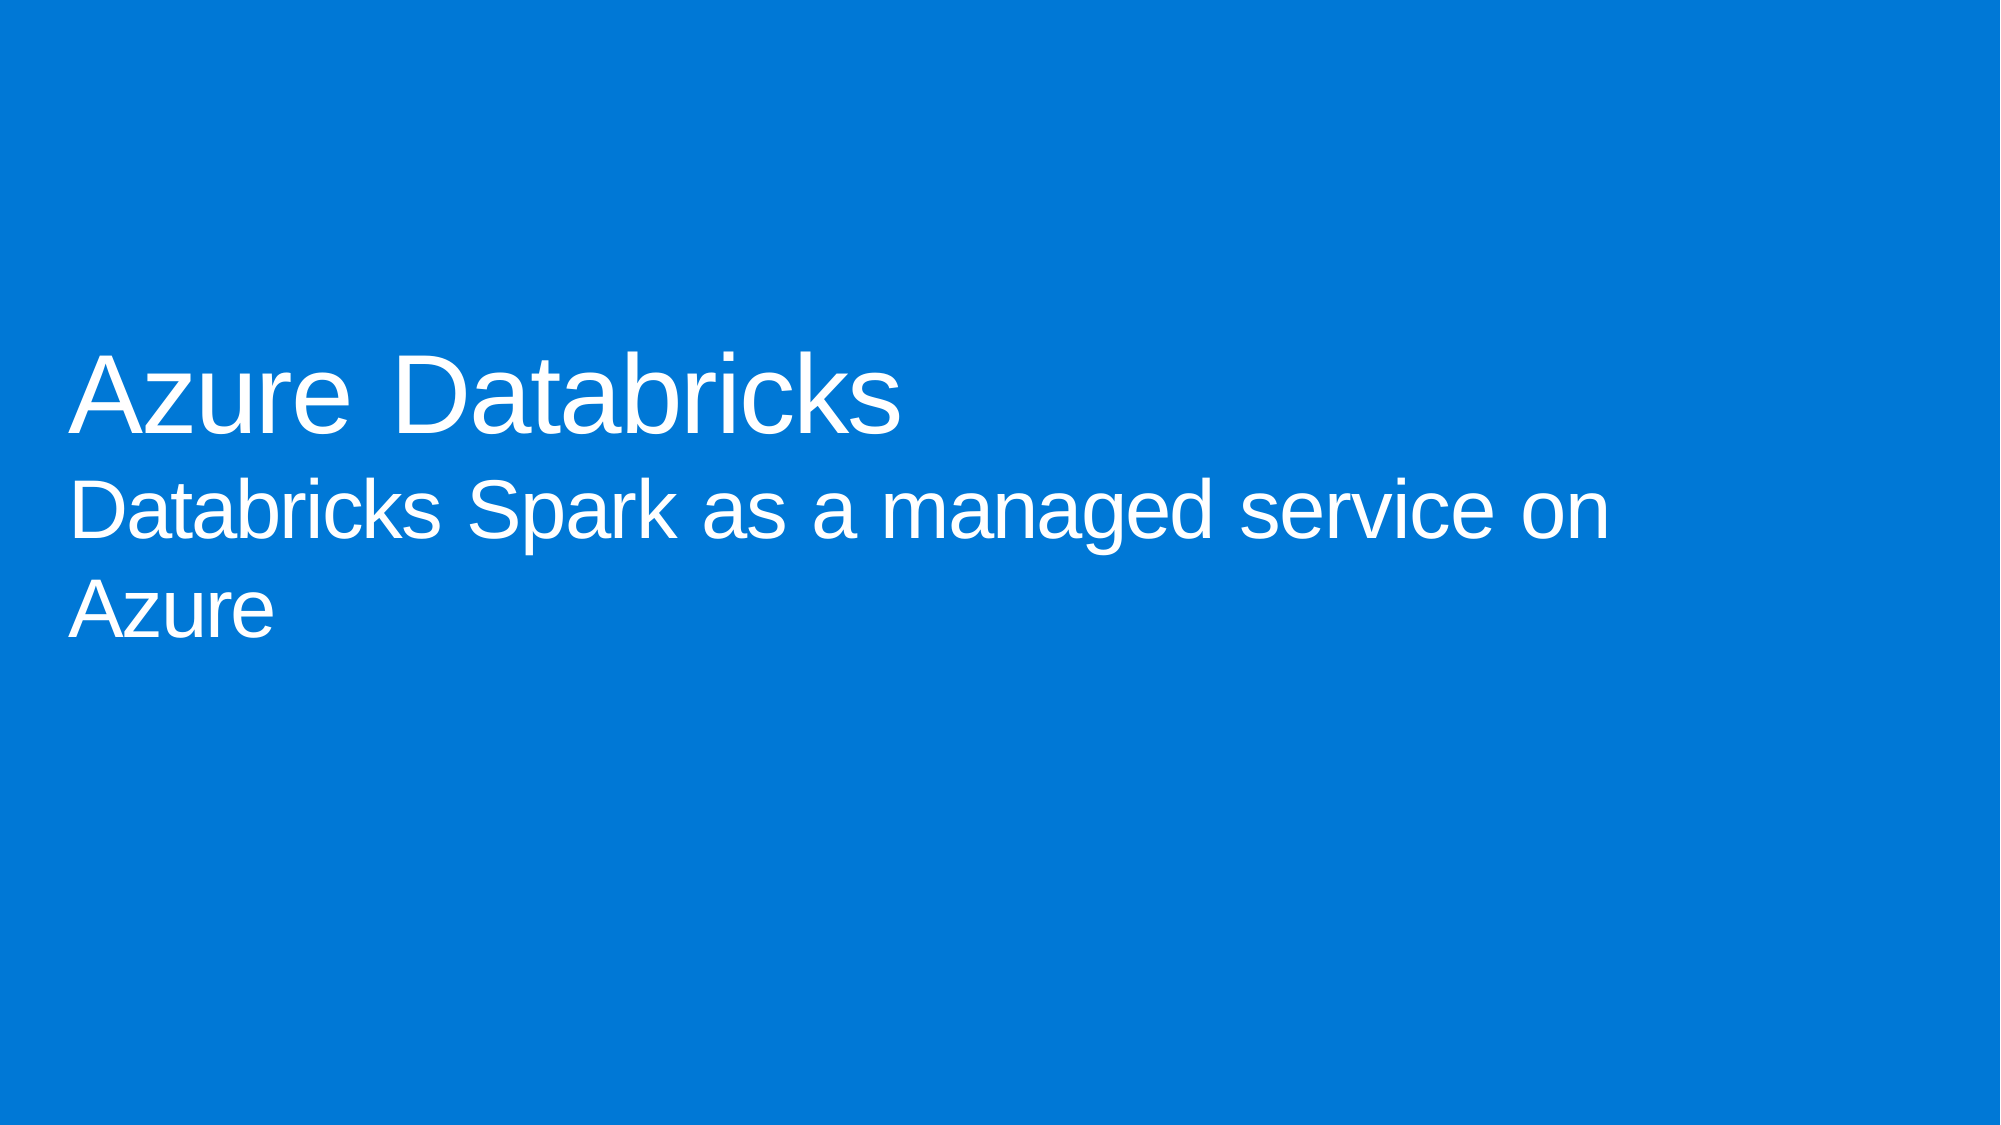

# Azure Databricks
Databricks Spark as a managed service on Azure